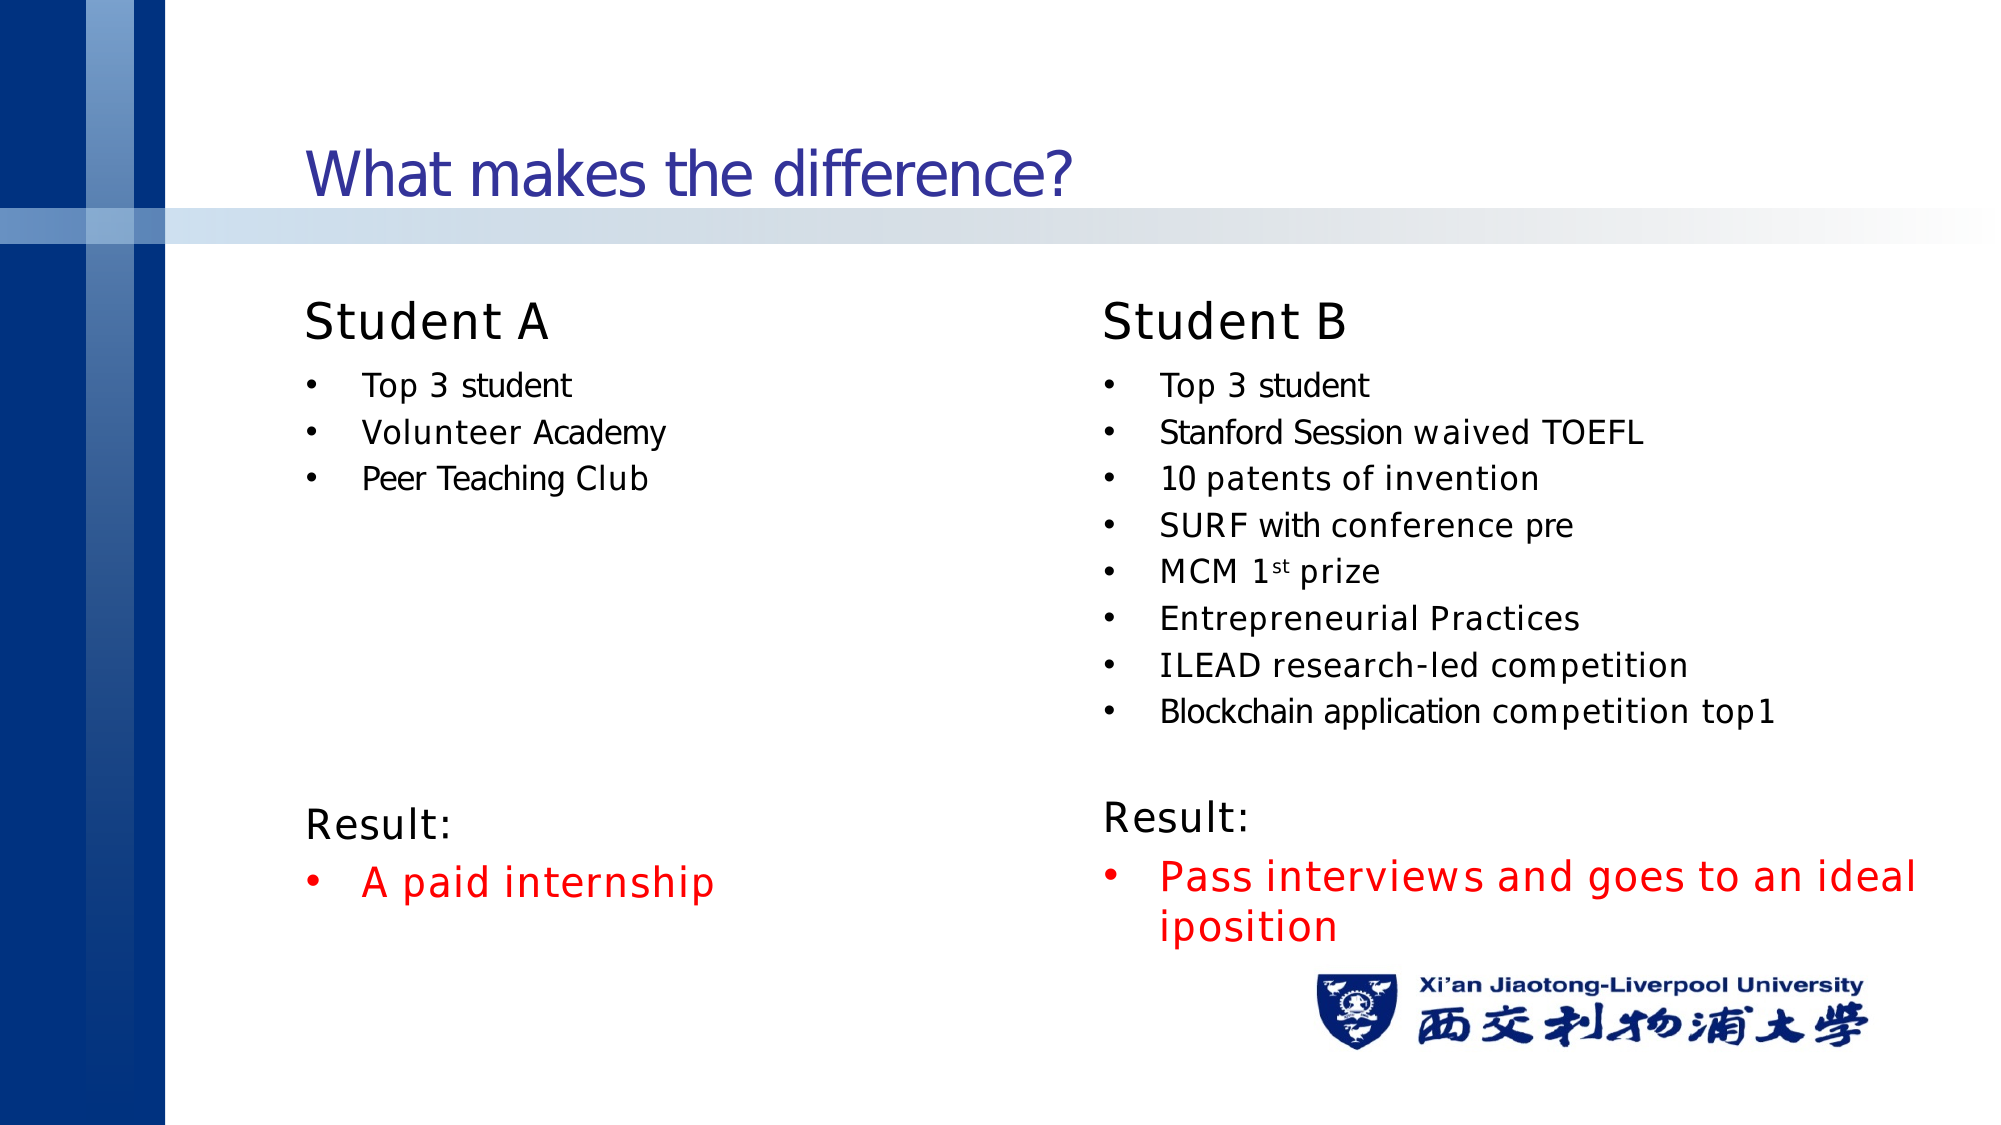

# What makes the difference?
Student A
Student B
Top 3 student
Volunteer Academy
Peer Teaching Club

Result:
A paid internship
Top 3 student
Stanford Session waived TOEFL
10 patents of invention
SURF with conference pre
MCM 1st prize
Entrepreneurial Practices
ILEAD research-led competition
Blockchain application competition top1

Result:
Pass interviews and goes to an ideal iposition